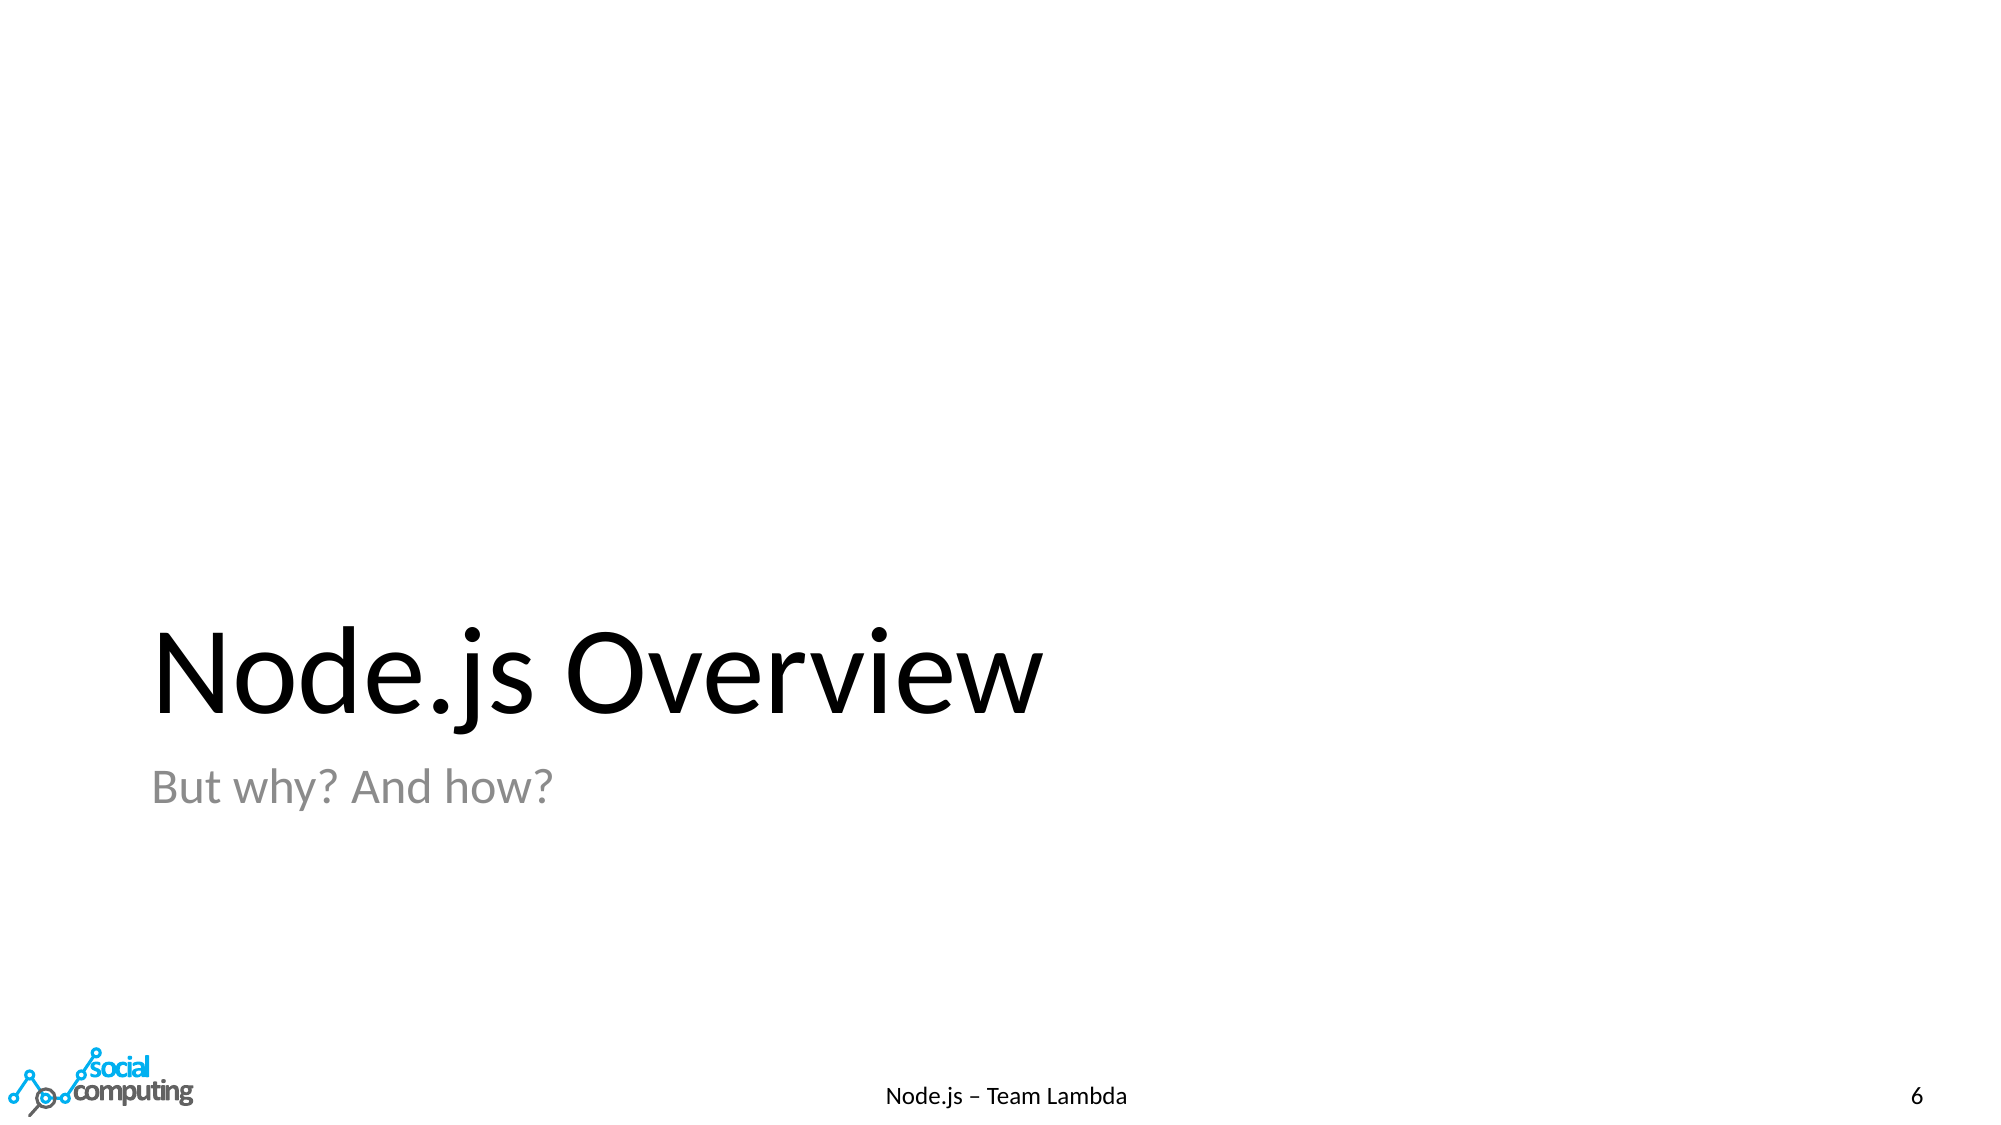

# Node.js Overview
But why? And how?
Node.js – Team Lambda
6